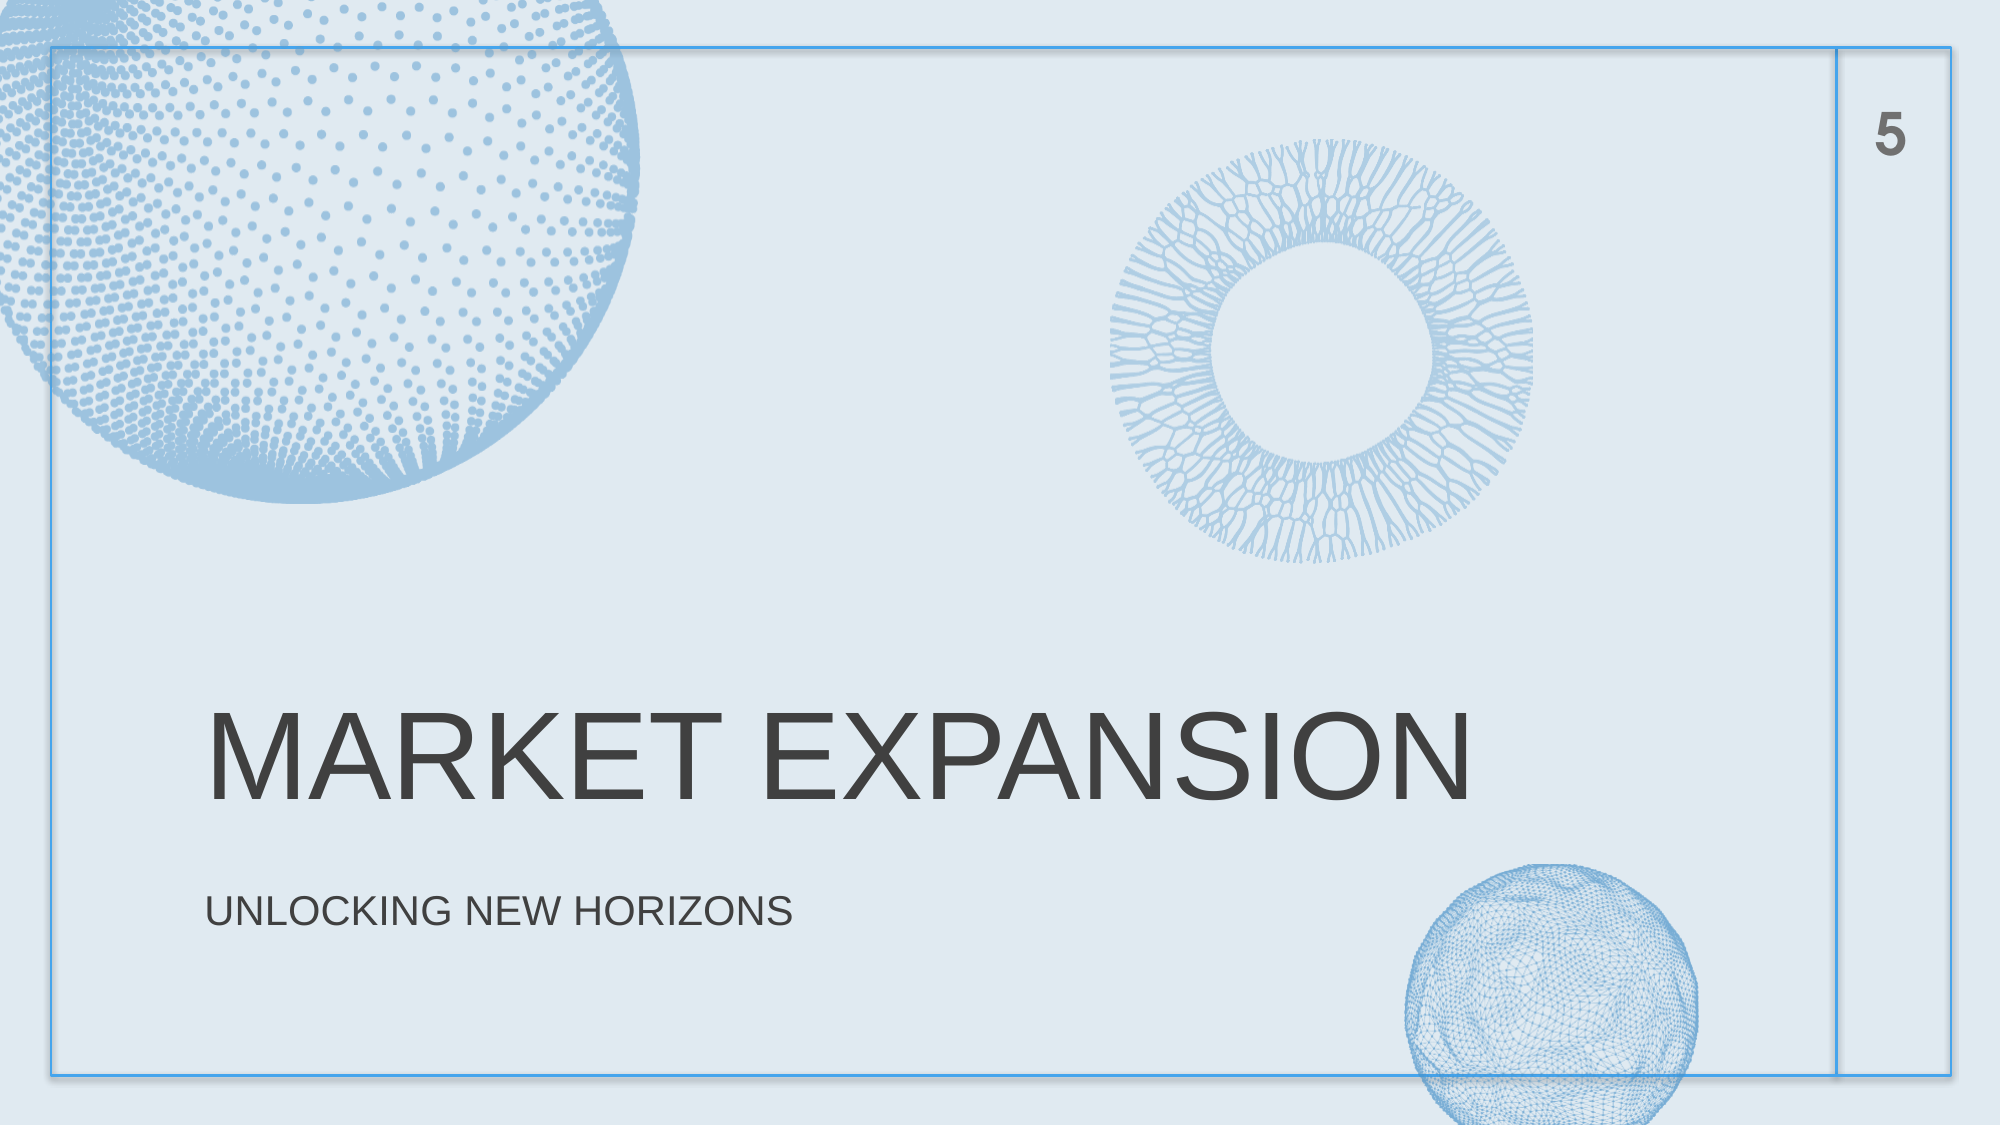

5
# Market expansion
Unlocking new horizons